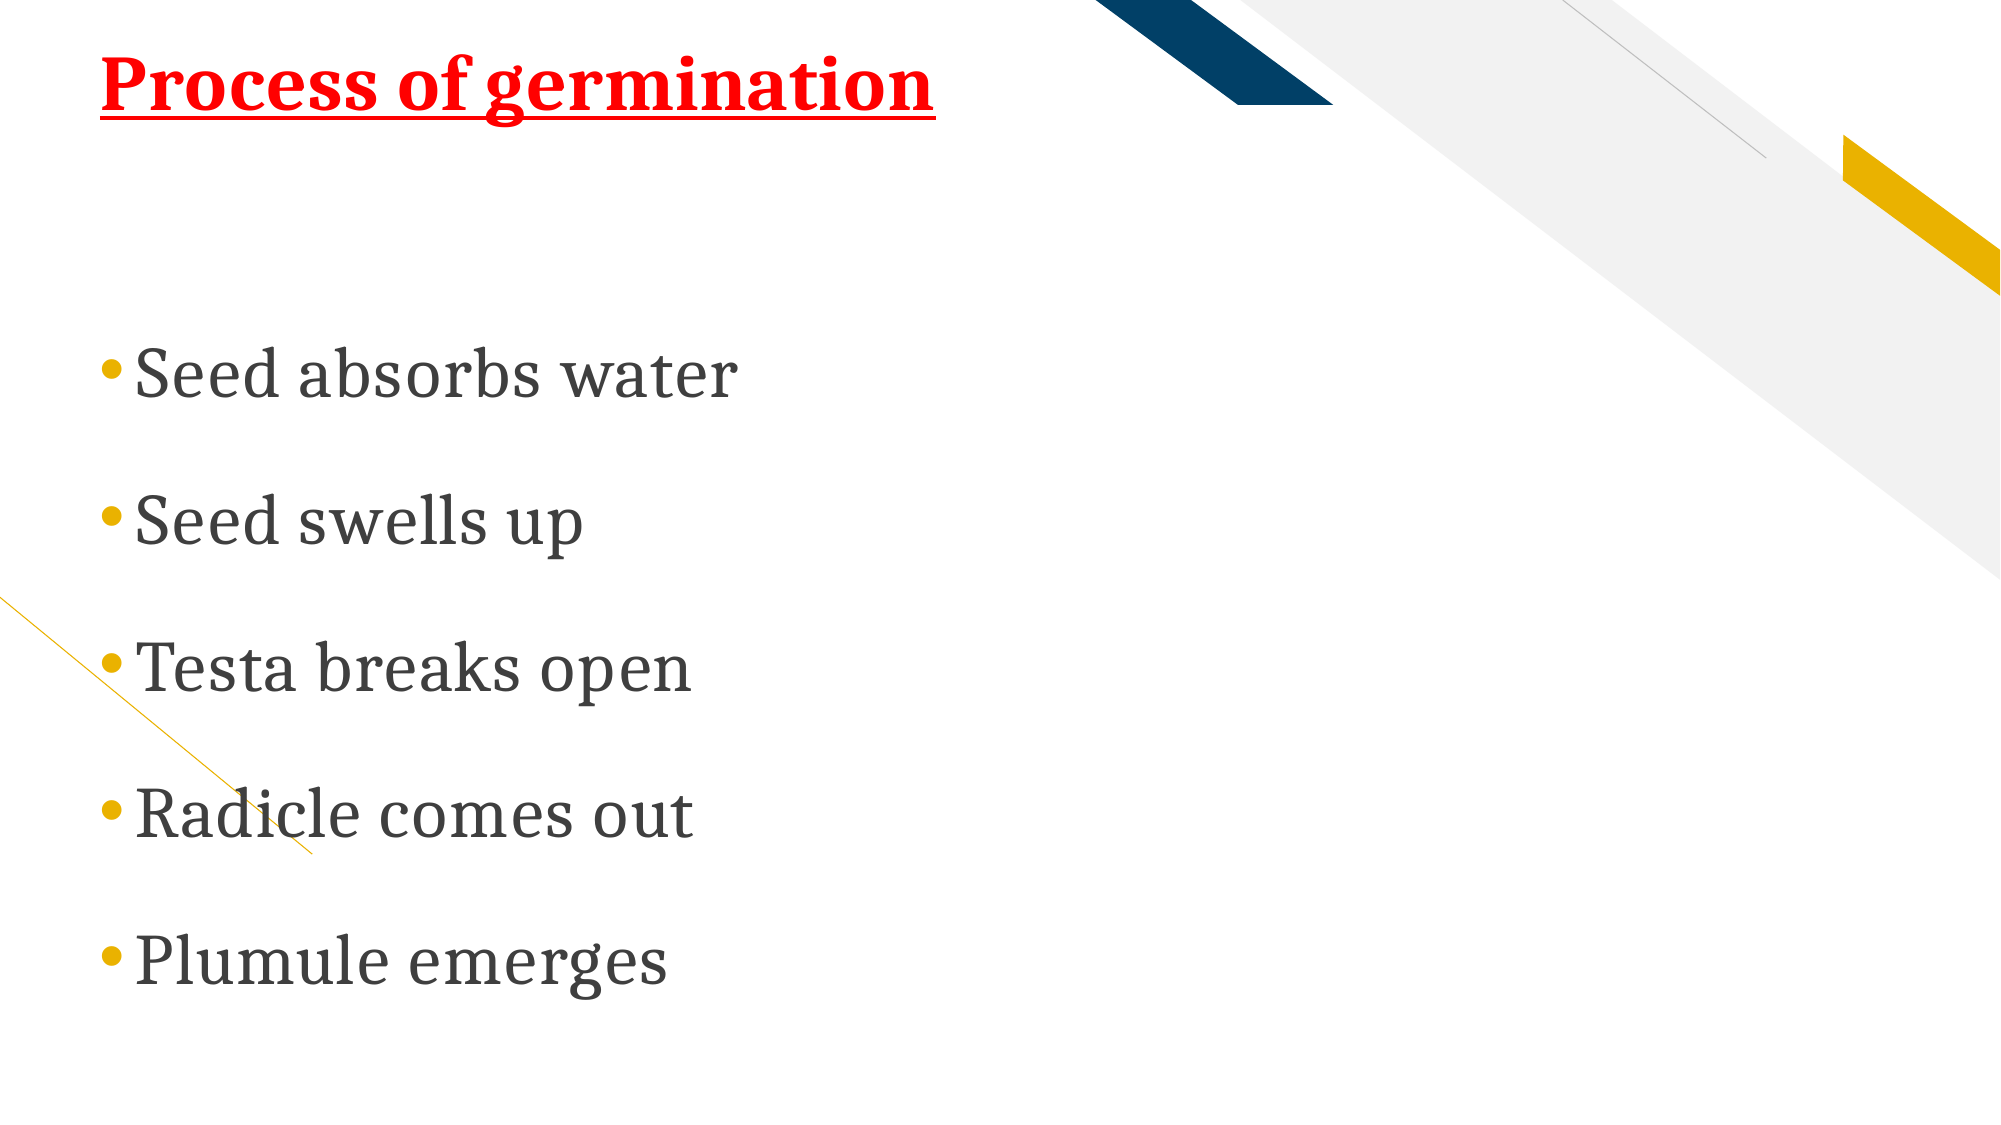

# Process of germination
Seed absorbs water
Seed swells up
Testa breaks open
Radicle comes out
Plumule emerges